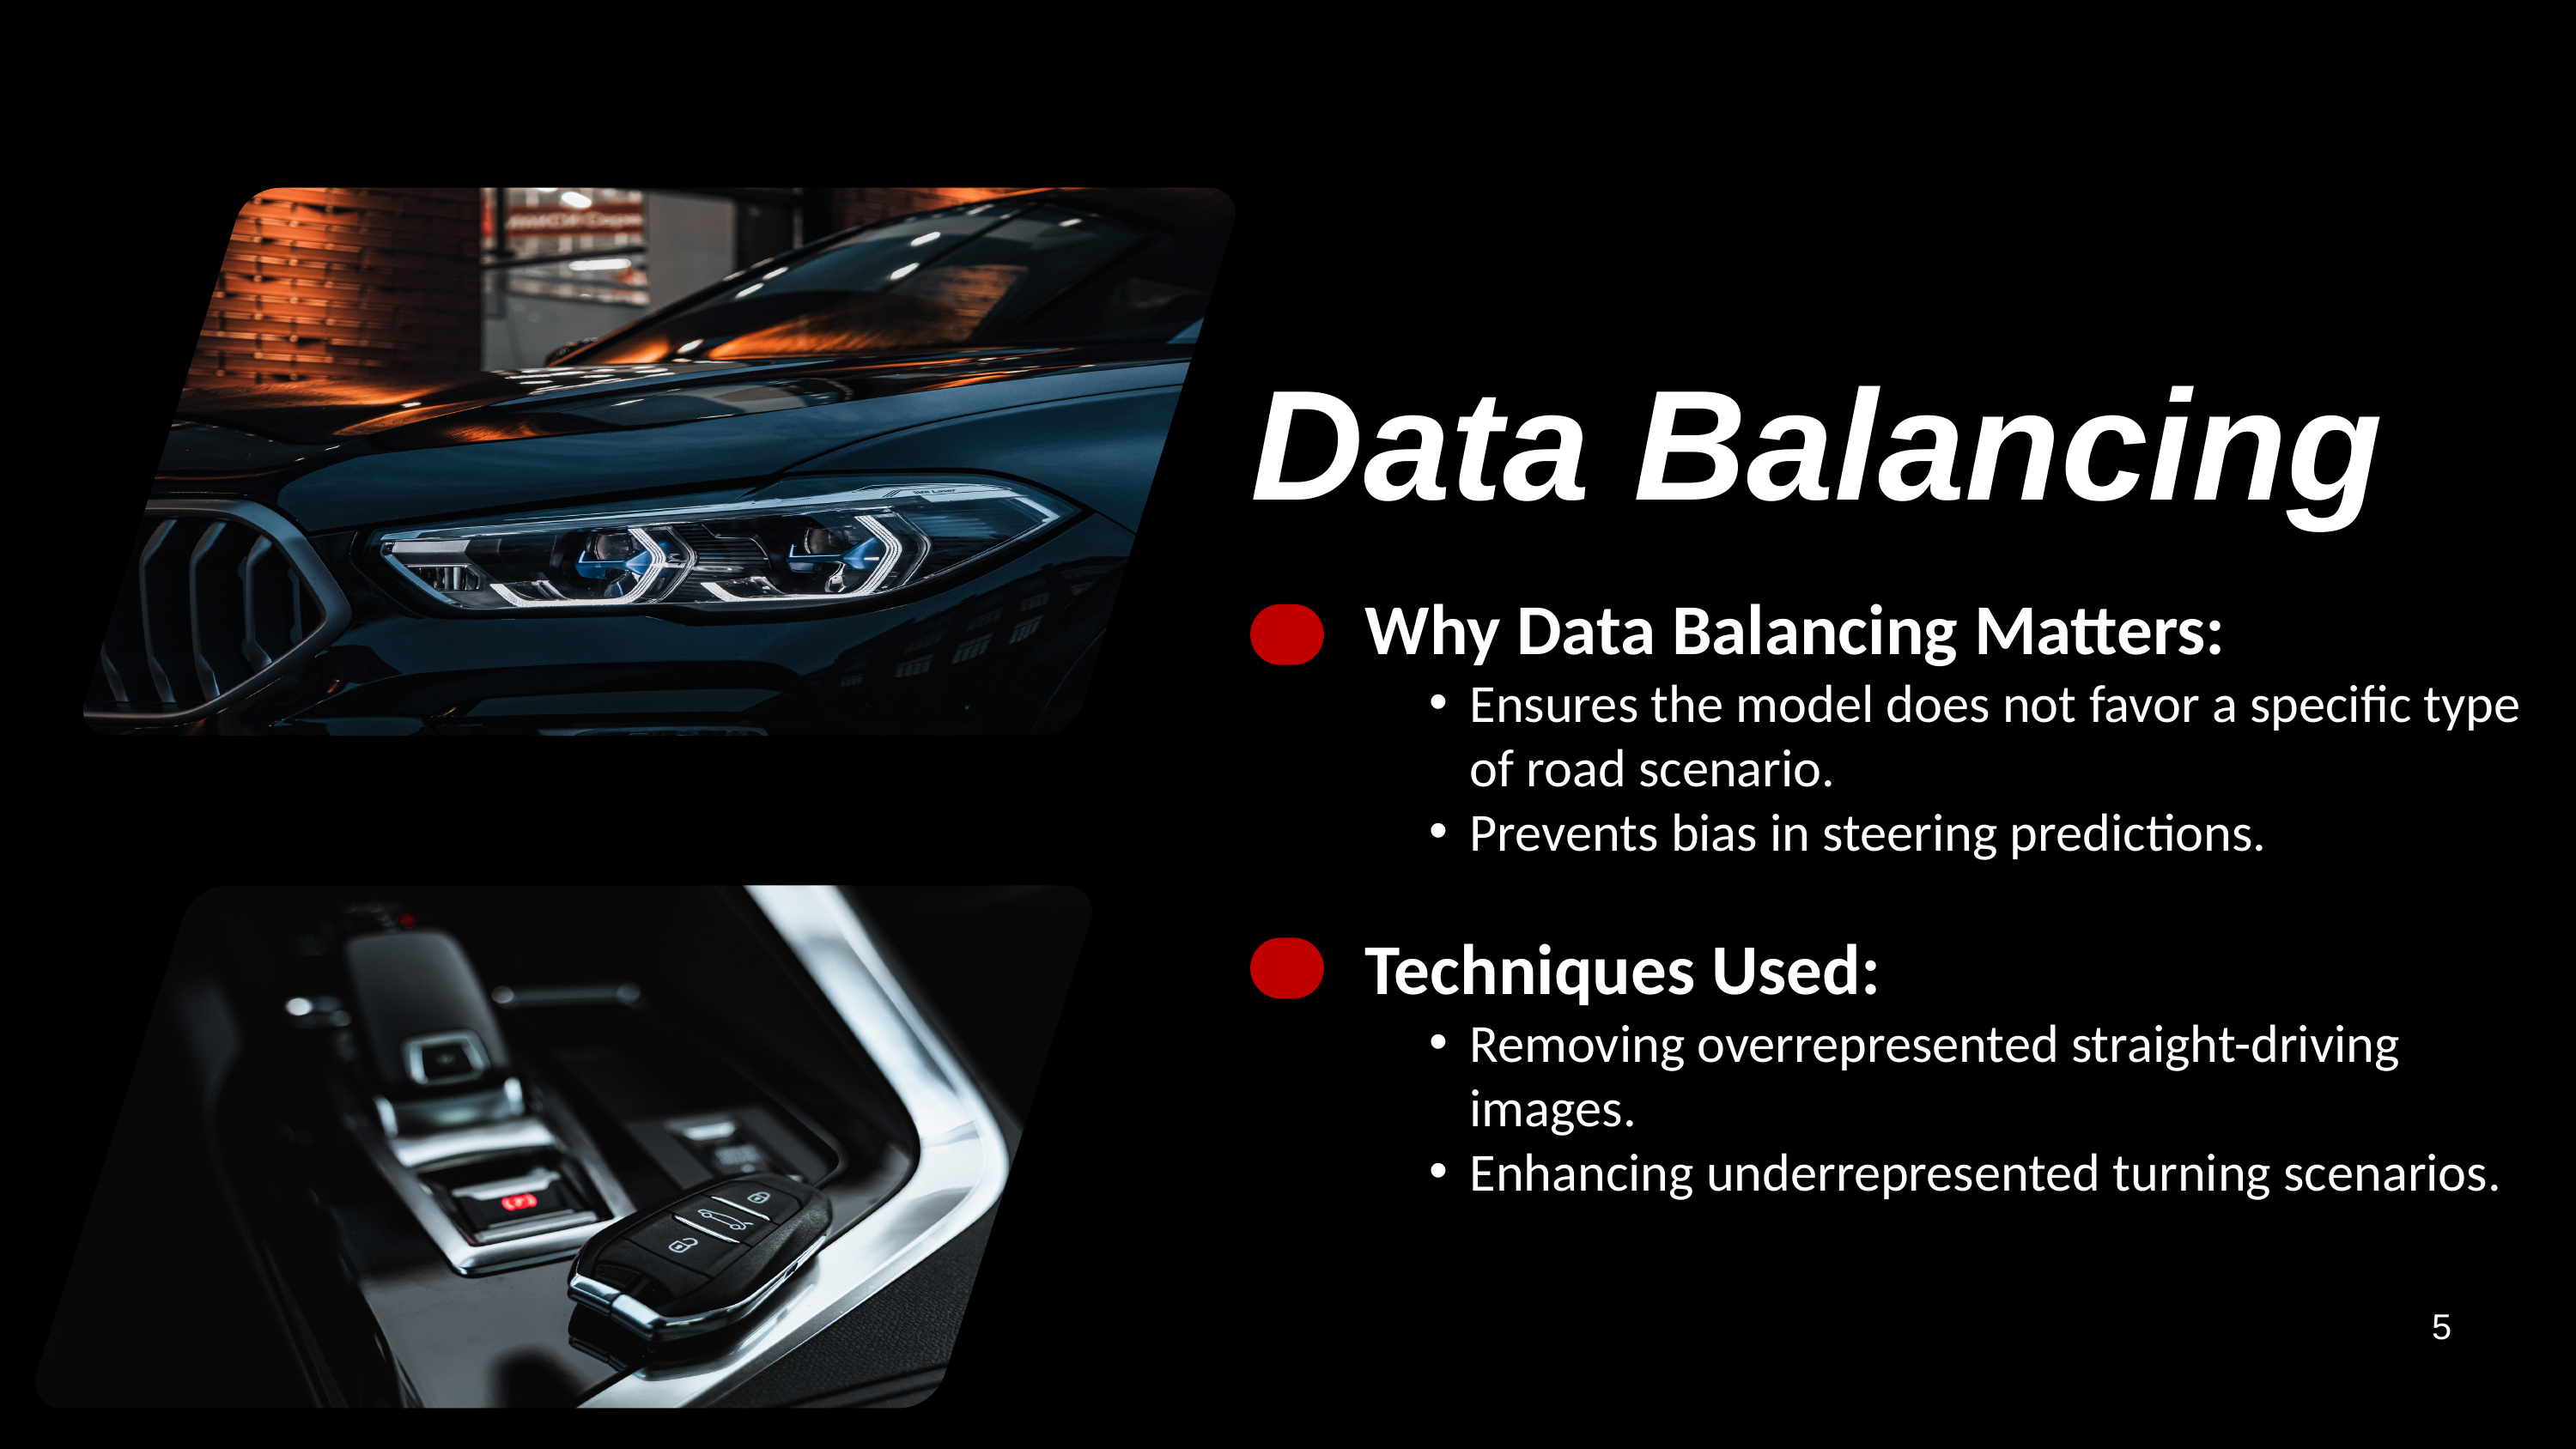

Techniques Used:
Removing overrepresented straight-driving images.
Enhancing underrepresented turning scenarios.

Data Balancing
Why Data Balancing Matters:
Ensures the model does not favor a specific type of road scenario.
Prevents bias in steering predictions.

Techniques Used:
Removing overrepresented straight-driving images.
Enhancing underrepresented turning scenarios.

5